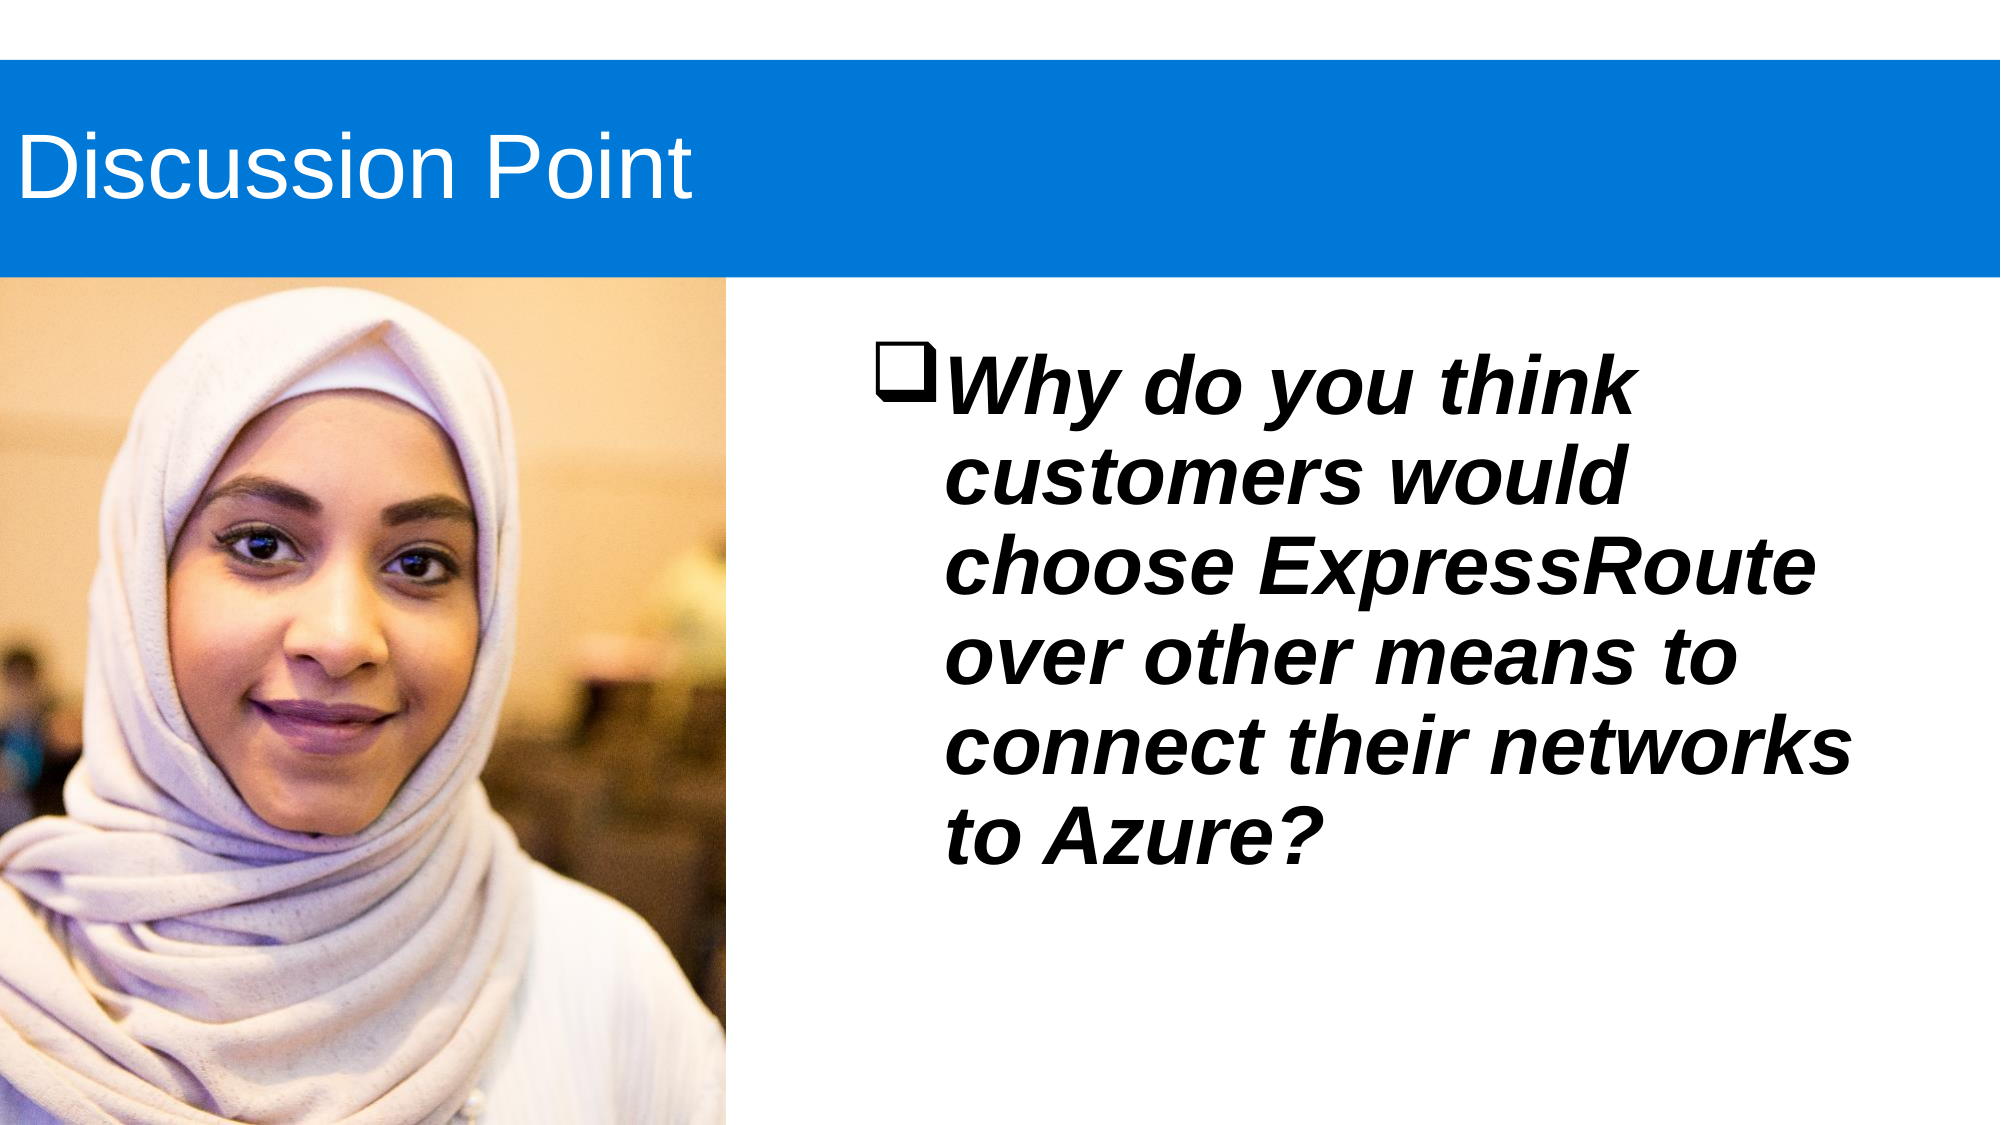

# Discussion Point
Why do you think customers would choose ExpressRoute over other means to connect their networks to Azure?